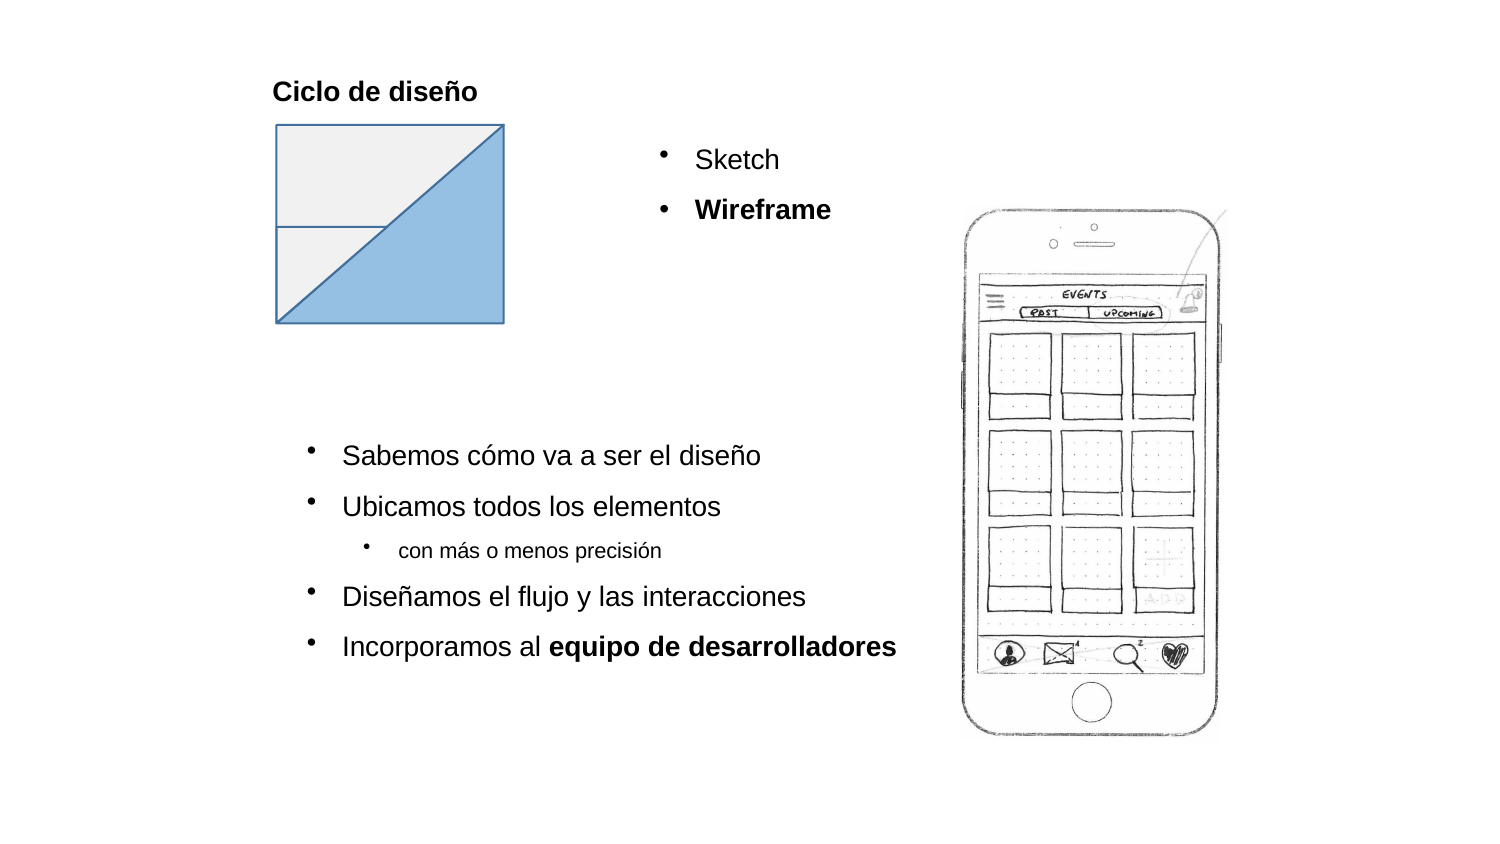

# Ciclo de diseño
Sketch
Wireframe

Sabemos cómo va a ser el diseño
Ubicamos todos los elementos
con más o menos precisión
Diseñamos el flujo y las interacciones
Incorporamos al equipo de desarrolladores